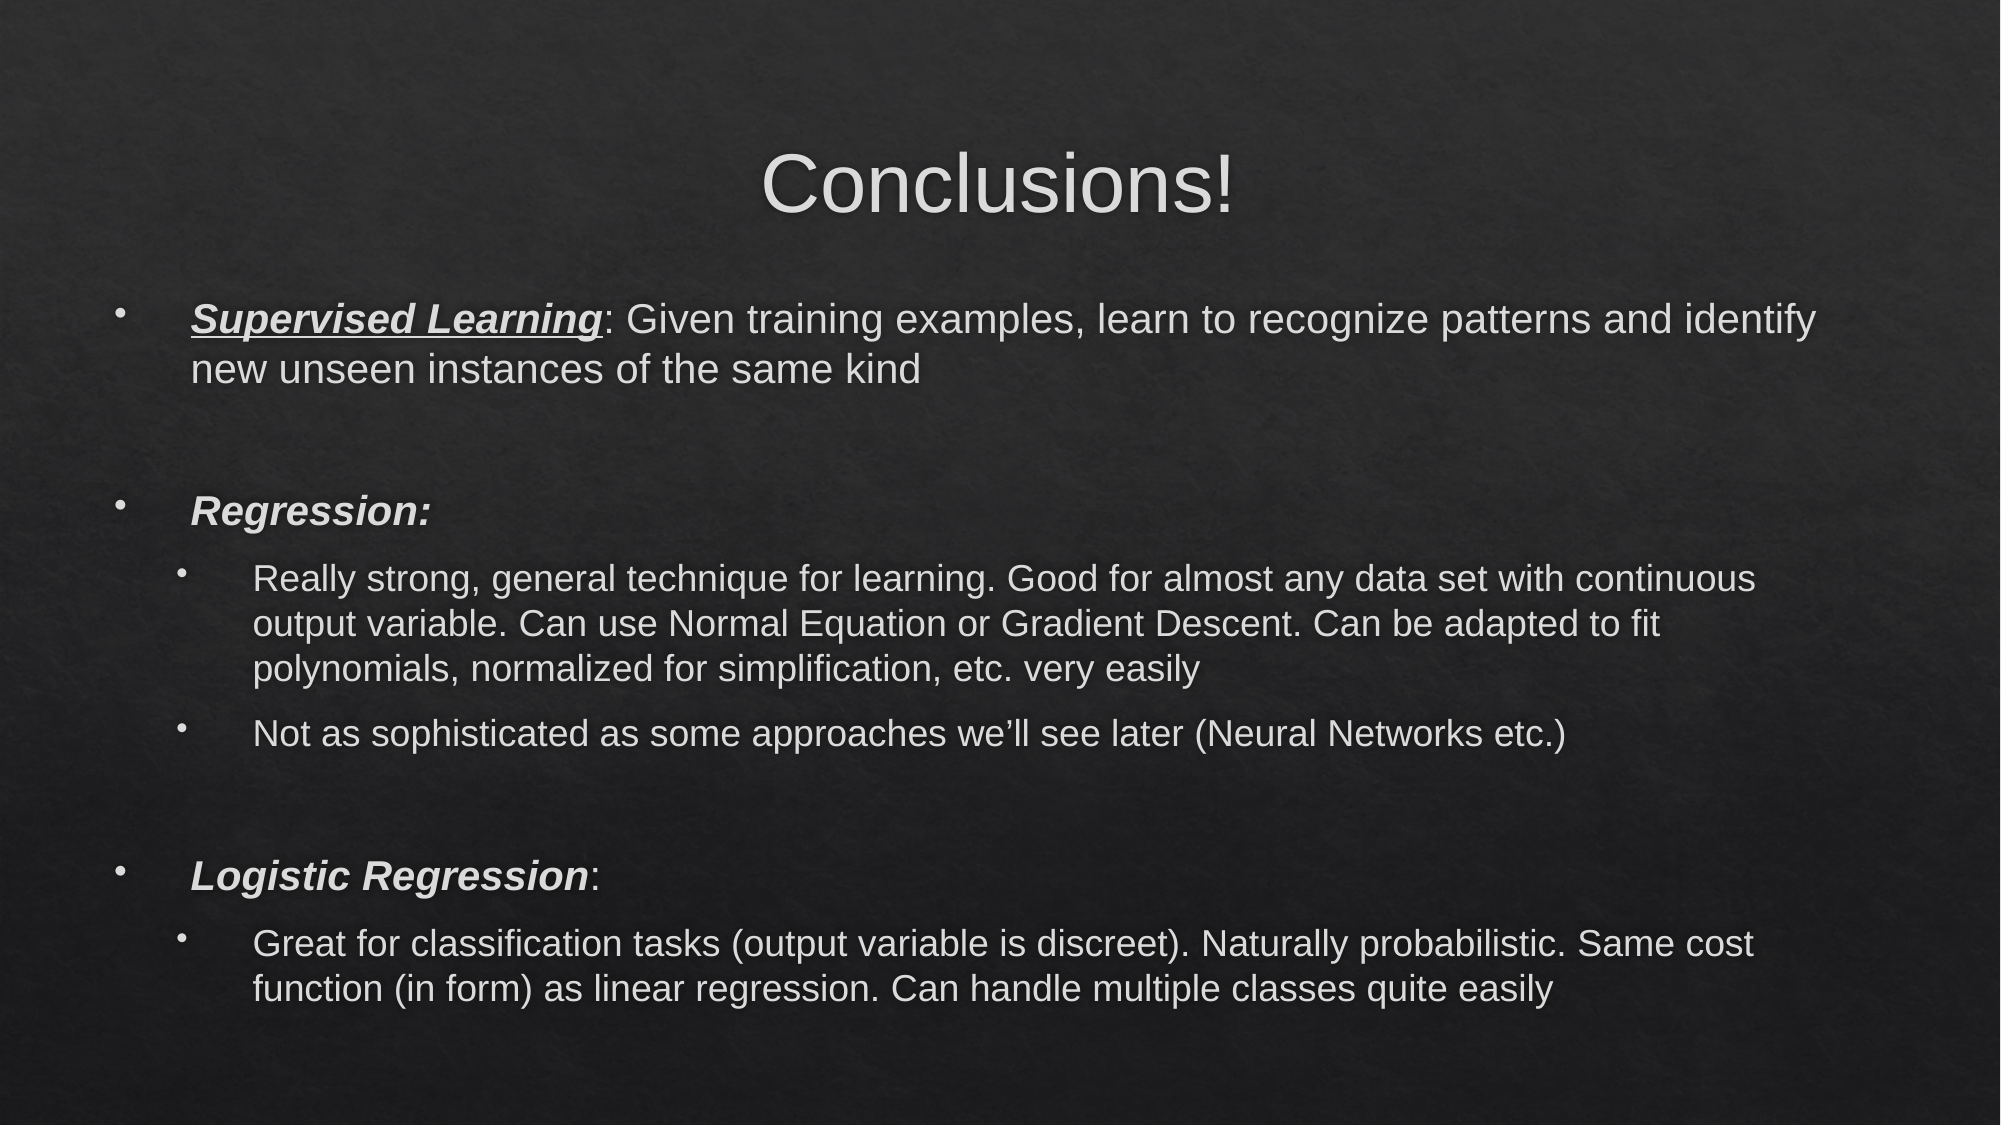

# Conclusions!
Supervised Learning: Given training examples, learn to recognize patterns and identify new unseen instances of the same kind

Regression:
Really strong, general technique for learning. Good for almost any data set with continuous output variable. Can use Normal Equation or Gradient Descent. Can be adapted to fit polynomials, normalized for simplification, etc. very easily
Not as sophisticated as some approaches we’ll see later (Neural Networks etc.)

Logistic Regression:
Great for classification tasks (output variable is discreet). Naturally probabilistic. Same cost function (in form) as linear regression. Can handle multiple classes quite easily